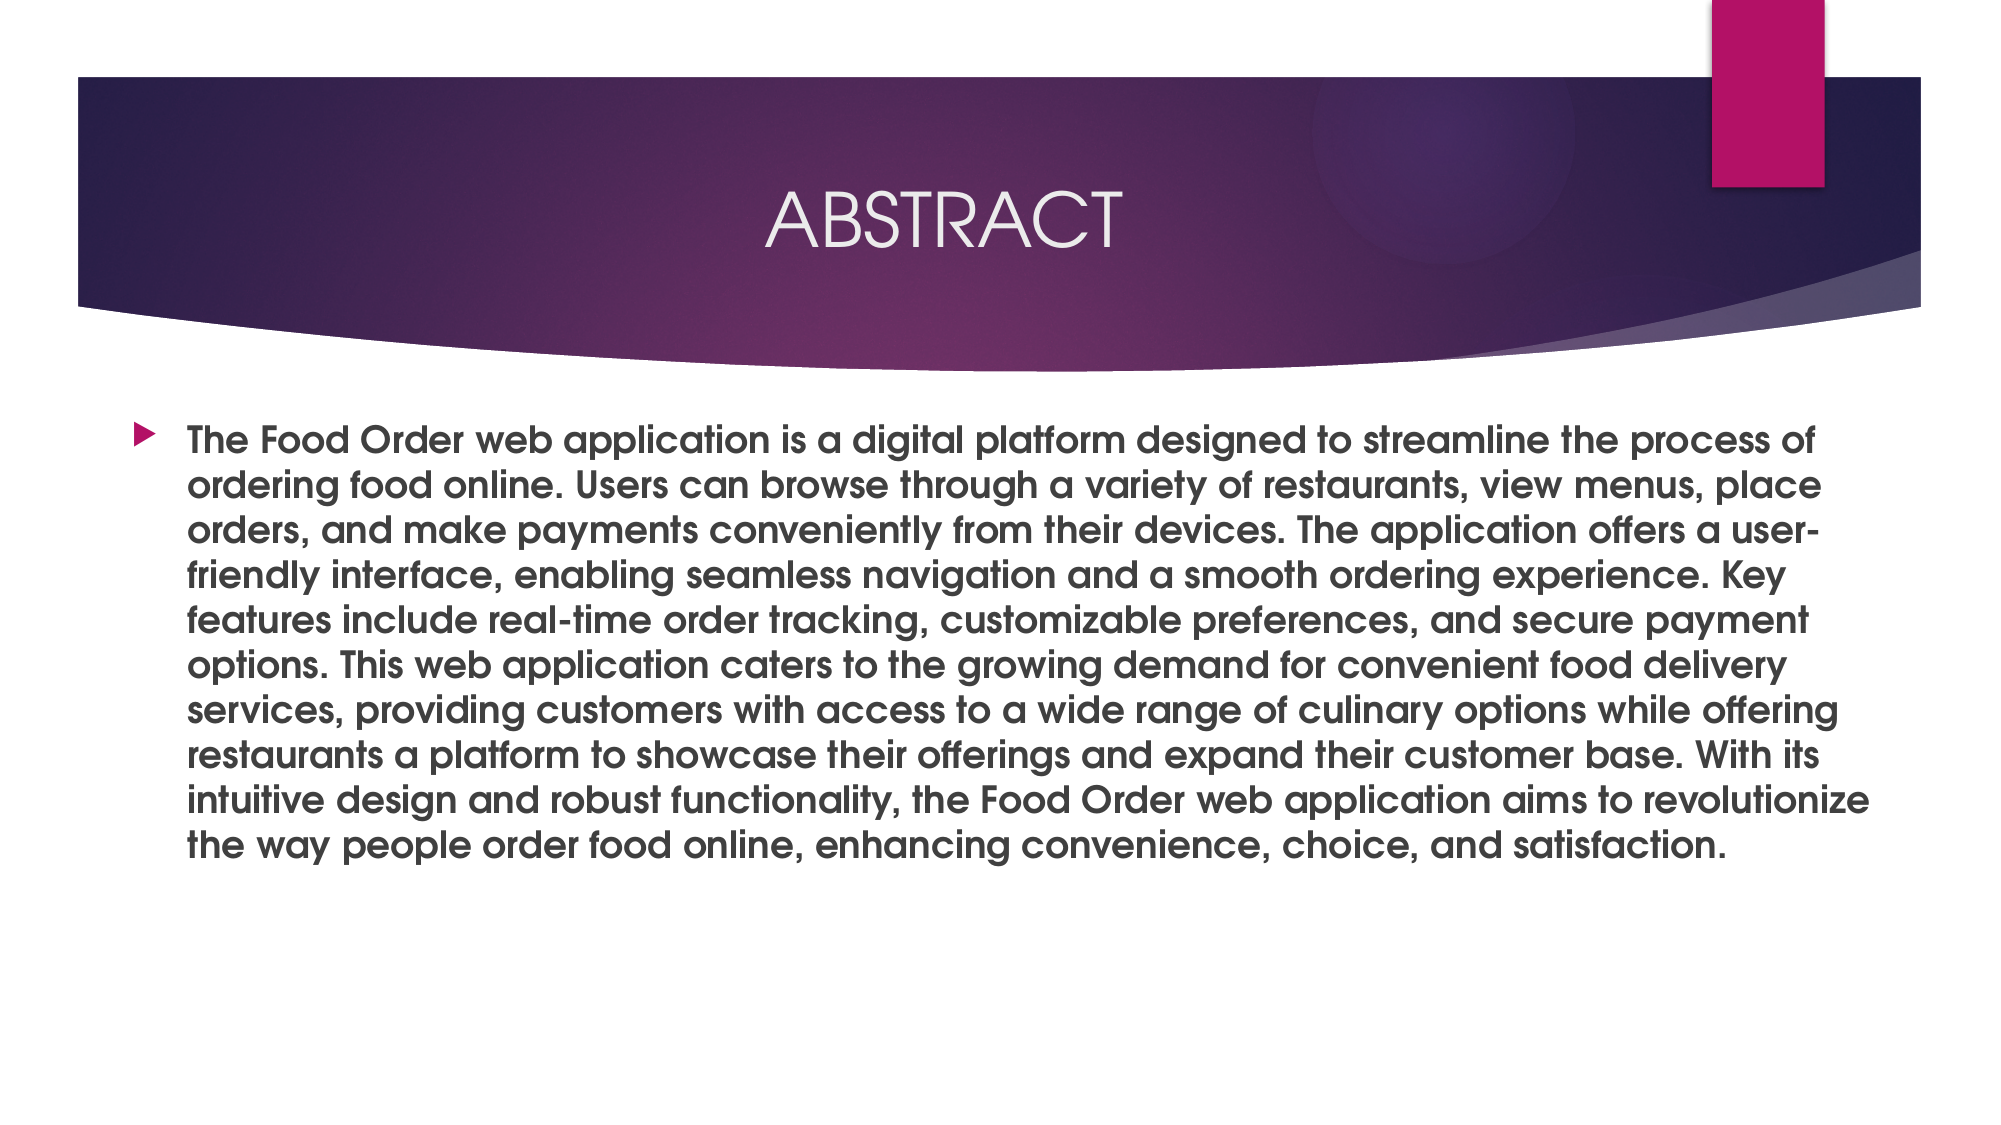

# ABSTRACT
The Food Order web application is a digital platform designed to streamline the process of ordering food online. Users can browse through a variety of restaurants, view menus, place orders, and make payments conveniently from their devices. The application offers a user-friendly interface, enabling seamless navigation and a smooth ordering experience. Key features include real-time order tracking, customizable preferences, and secure payment options. This web application caters to the growing demand for convenient food delivery services, providing customers with access to a wide range of culinary options while offering restaurants a platform to showcase their offerings and expand their customer base. With its intuitive design and robust functionality, the Food Order web application aims to revolutionize the way people order food online, enhancing convenience, choice, and satisfaction.